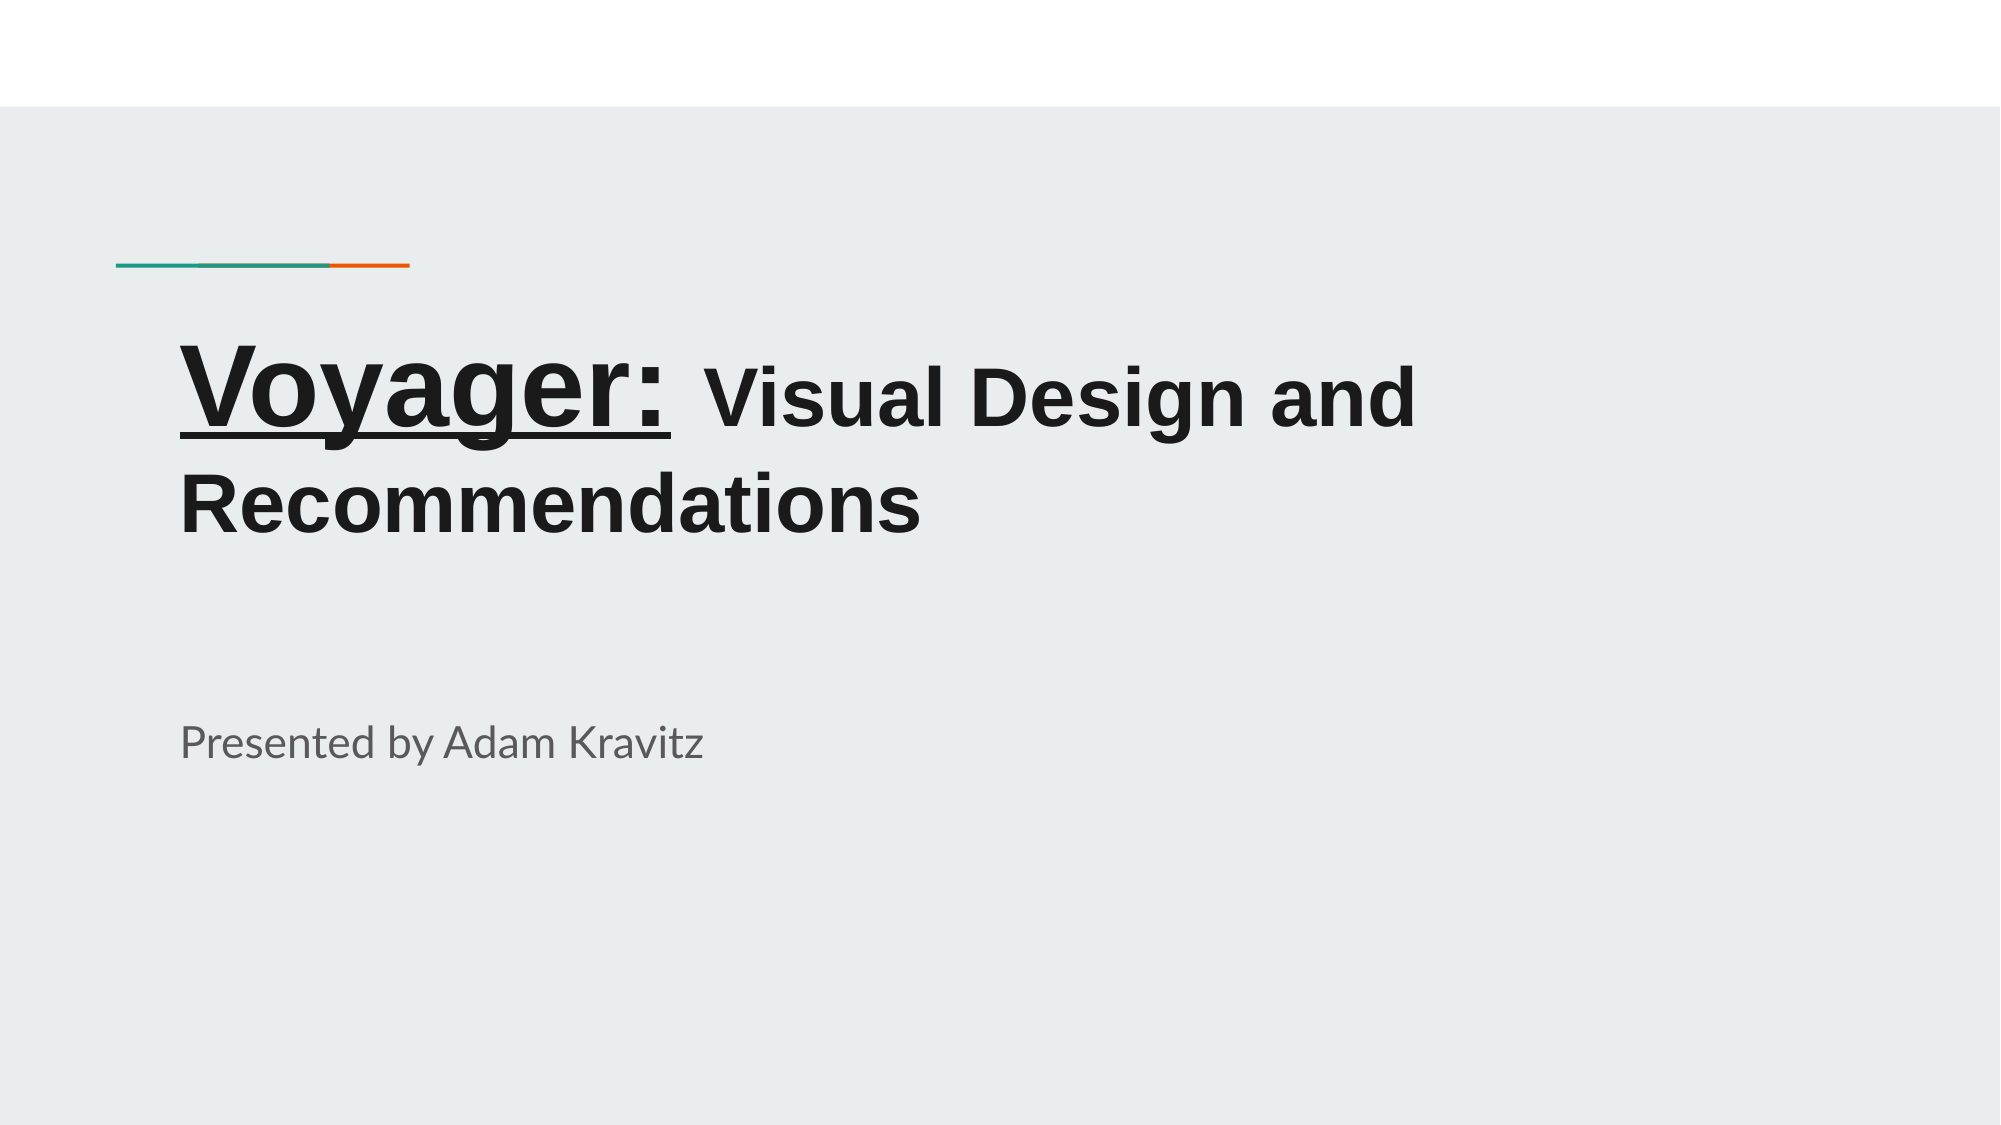

# Voyager: Visual Design and Recommendations
Presented by Adam Kravitz